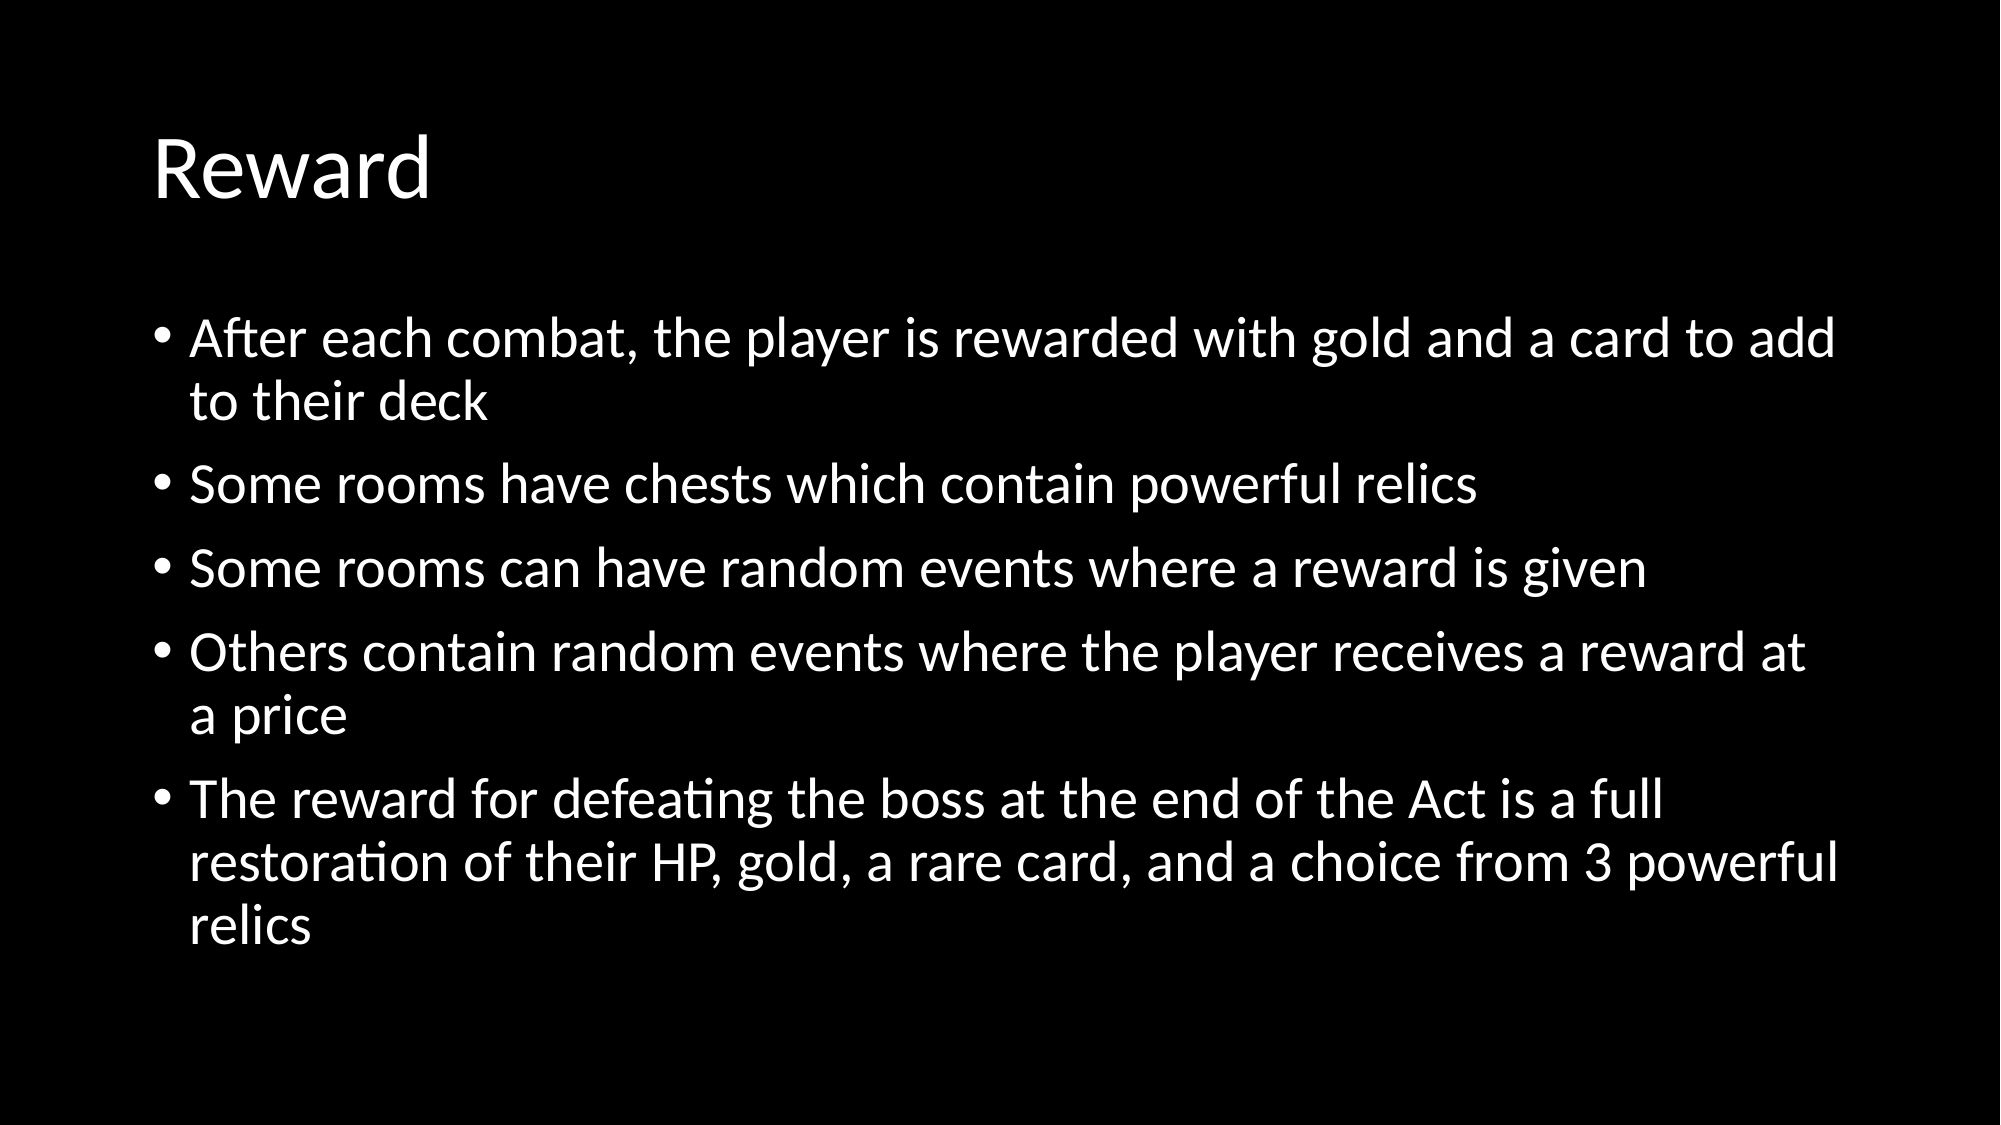

# Reward
After each combat, the player is rewarded with gold and a card to add to their deck
Some rooms have chests which contain powerful relics
Some rooms can have random events where a reward is given
Others contain random events where the player receives a reward at a price
The reward for defeating the boss at the end of the Act is a full restoration of their HP, gold, a rare card, and a choice from 3 powerful relics